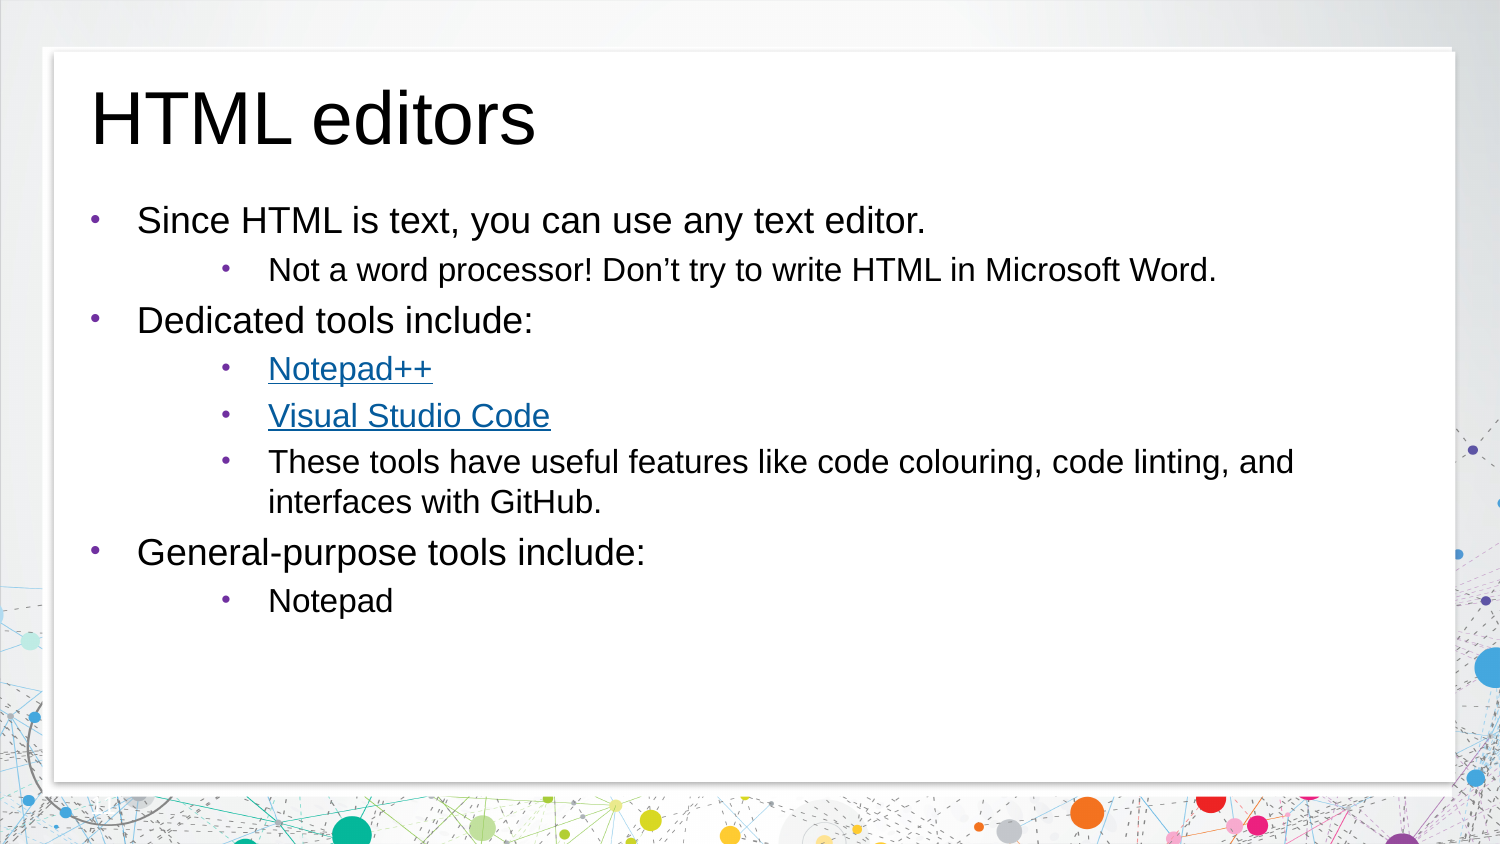

# HTML editors
Since HTML is text, you can use any text editor.
Not a word processor! Don’t try to write HTML in Microsoft Word.
Dedicated tools include:
Notepad++
Visual Studio Code
These tools have useful features like code colouring, code linting, and interfaces with GitHub.
General-purpose tools include:
Notepad

11